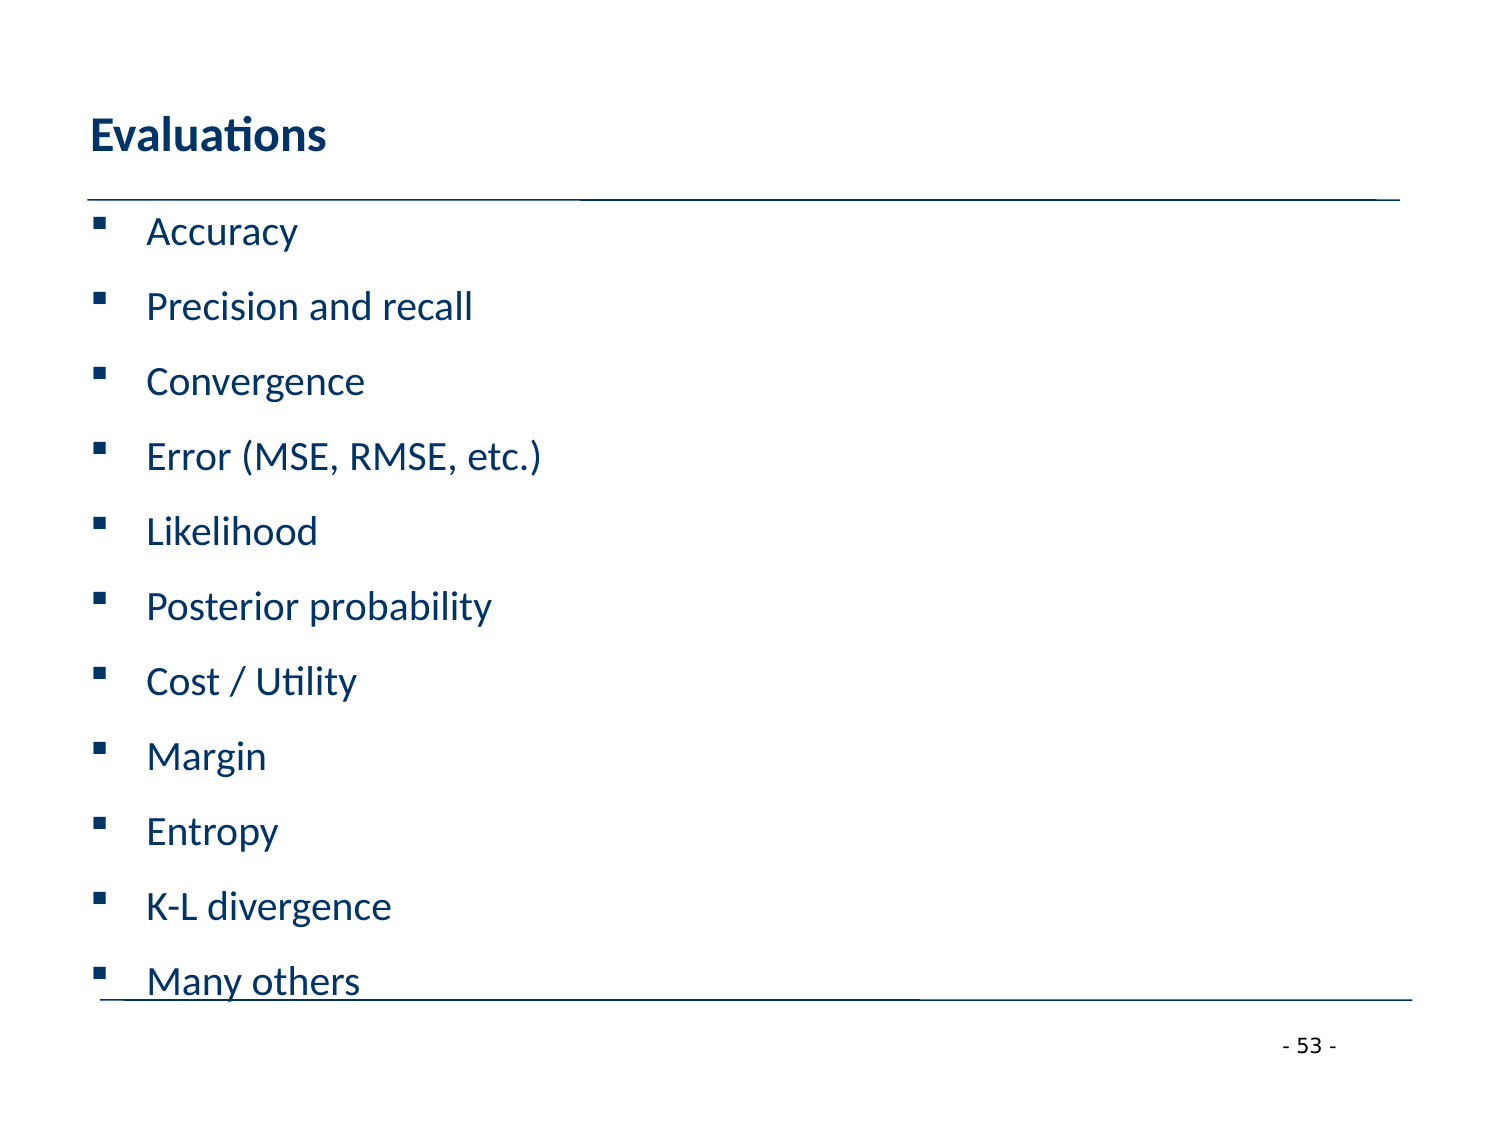

# Evaluations
Accuracy
Precision and recall
Convergence
Error (MSE, RMSE, etc.)
Likelihood
Posterior probability
Cost / Utility
Margin
Entropy
K-L divergence
Many others